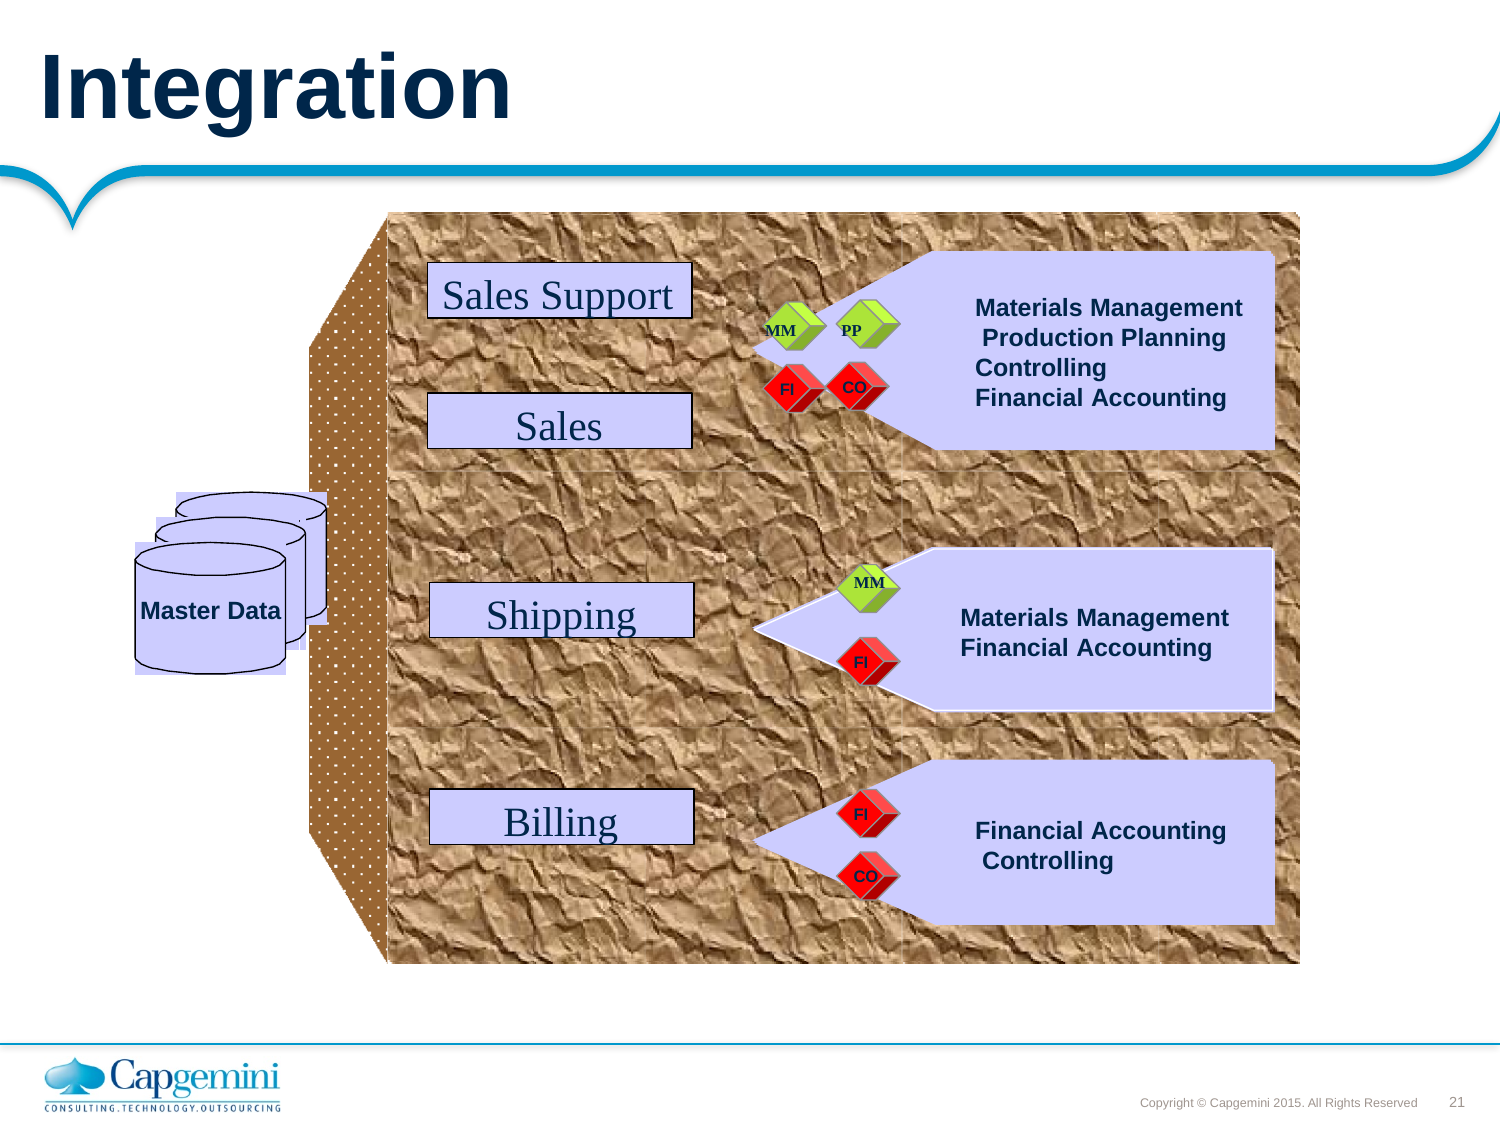

# Integration

Sales Support
Materials Management  Production Planning  Controlling
Financial Accounting

MM
PP

CO
FI

Sales

MM
Shipping

Master Data
Materials Management
Financial Accounting

FI

Billing

FI

Financial Accounting  Controlling

CO